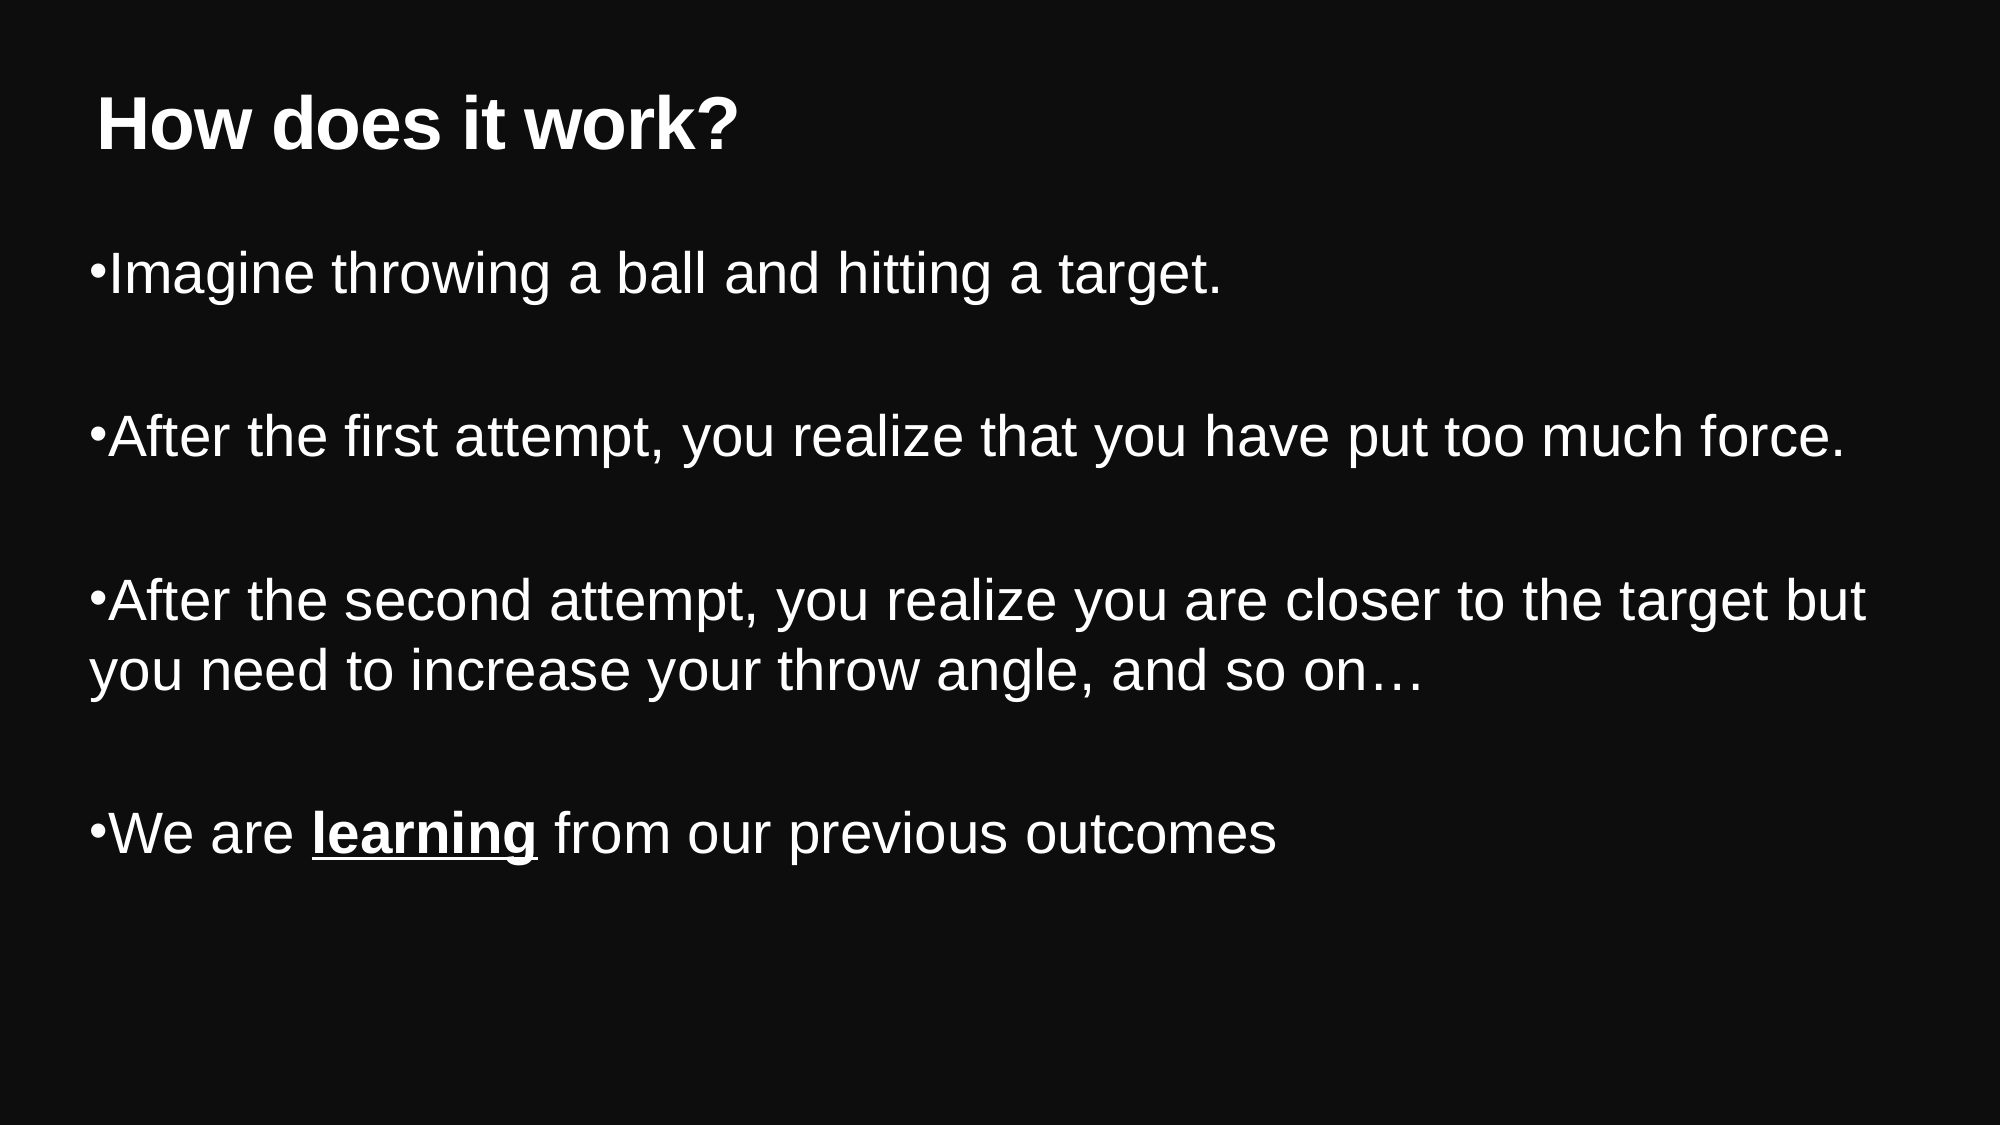

# How does it work?
Imagine throwing a ball and hitting a target.

After the first attempt, you realize that you have put too much force.

After the second attempt, you realize you are closer to the target but you need to increase your throw angle, and so on…

We are learning from our previous outcomes